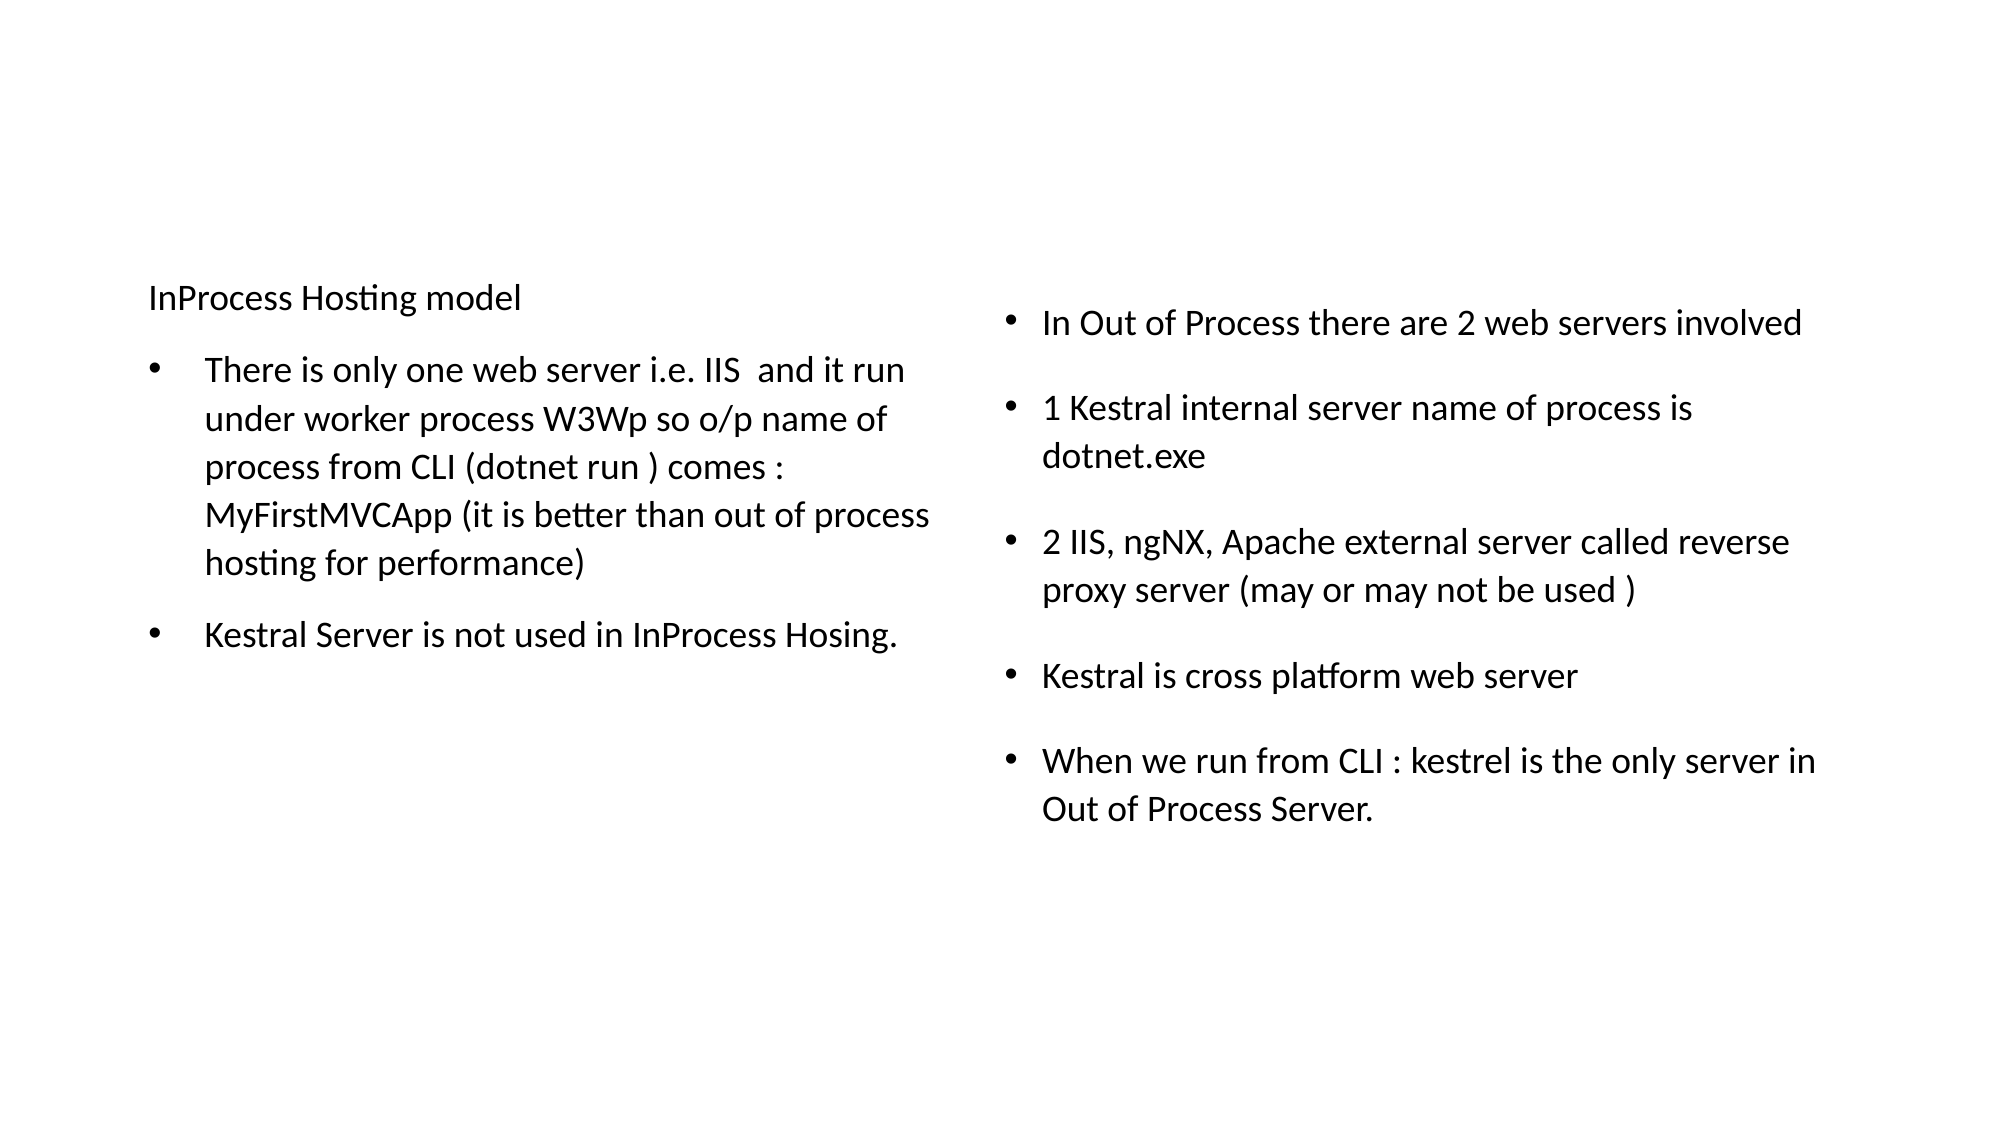

InProcess Hosting model
There is only one web server i.e. IIS  and it run under worker process W3Wp so o/p name of process from CLI (dotnet run ) comes : MyFirstMVCApp (it is better than out of process hosting for performance)
Kestral Server is not used in InProcess Hosing.

In Out of Process there are 2 web servers involved
1 Kestral internal server name of process is dotnet.exe
2 IIS, ngNX, Apache external server called reverse proxy server (may or may not be used )
Kestral is cross platform web server
When we run from CLI : kestrel is the only server in Out of Process Server.